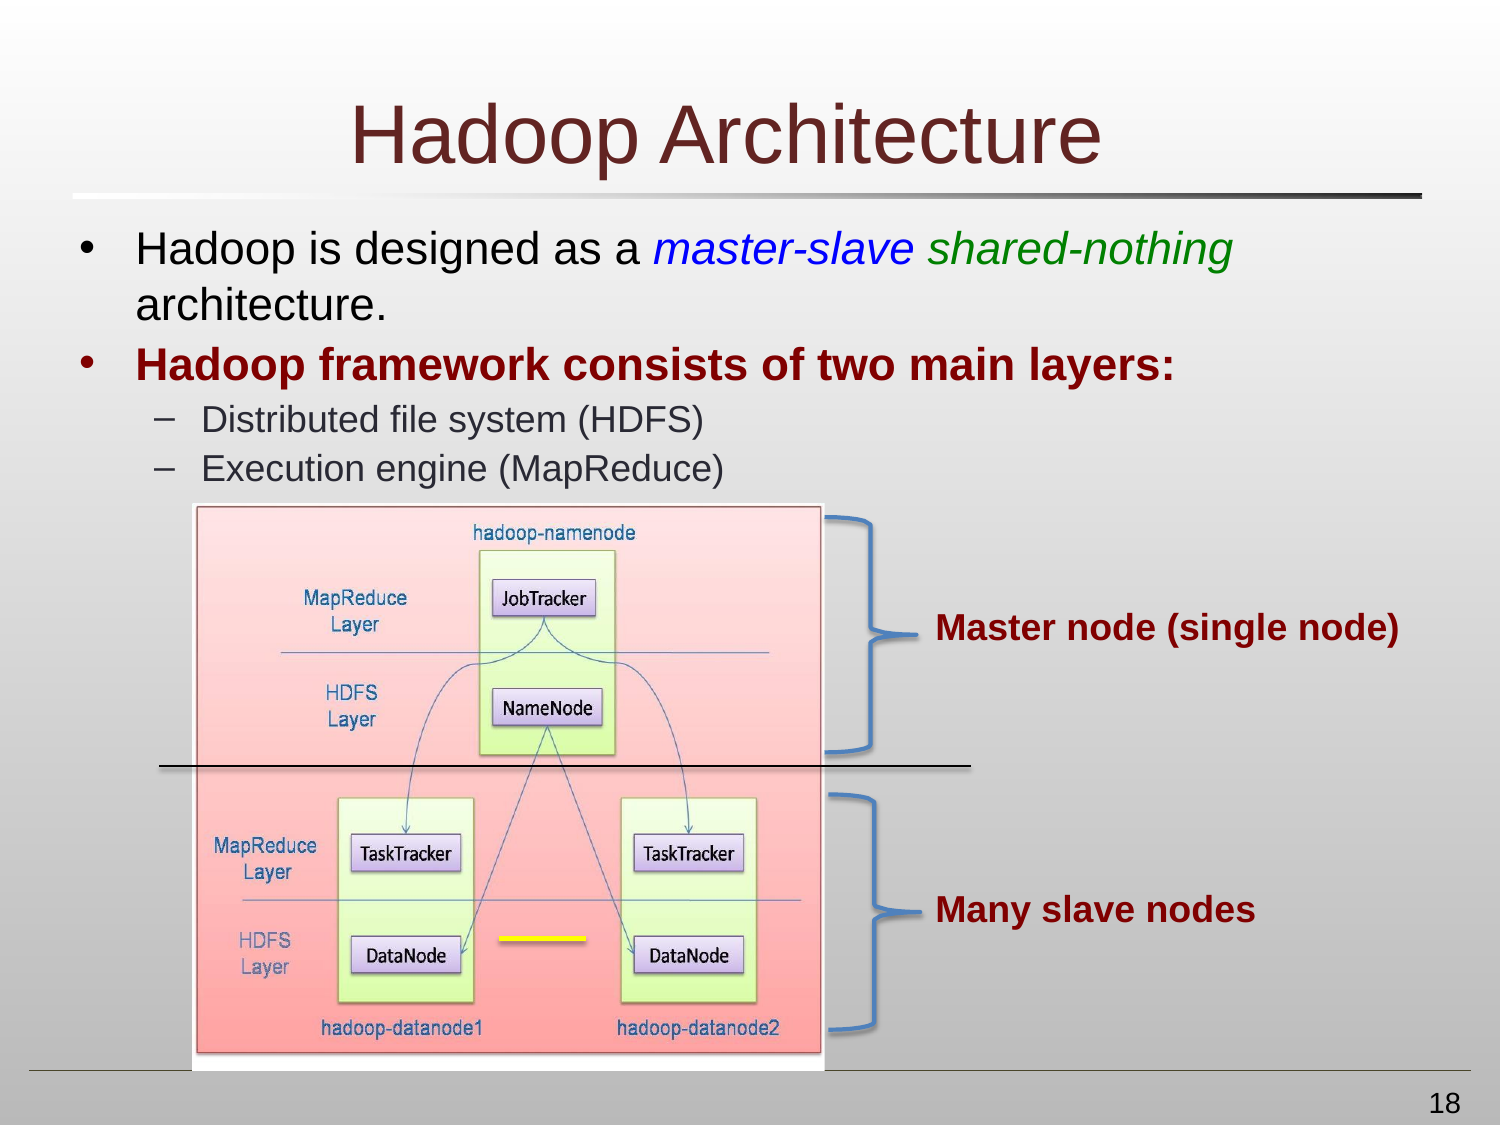

# Hadoop Architecture

Hadoop is designed as a master-slave shared-nothing architecture.
Hadoop framework consists of two main layers:
Distributed file system (HDFS)
Execution engine (MapReduce)

Master node (single node)

Many slave nodes

18